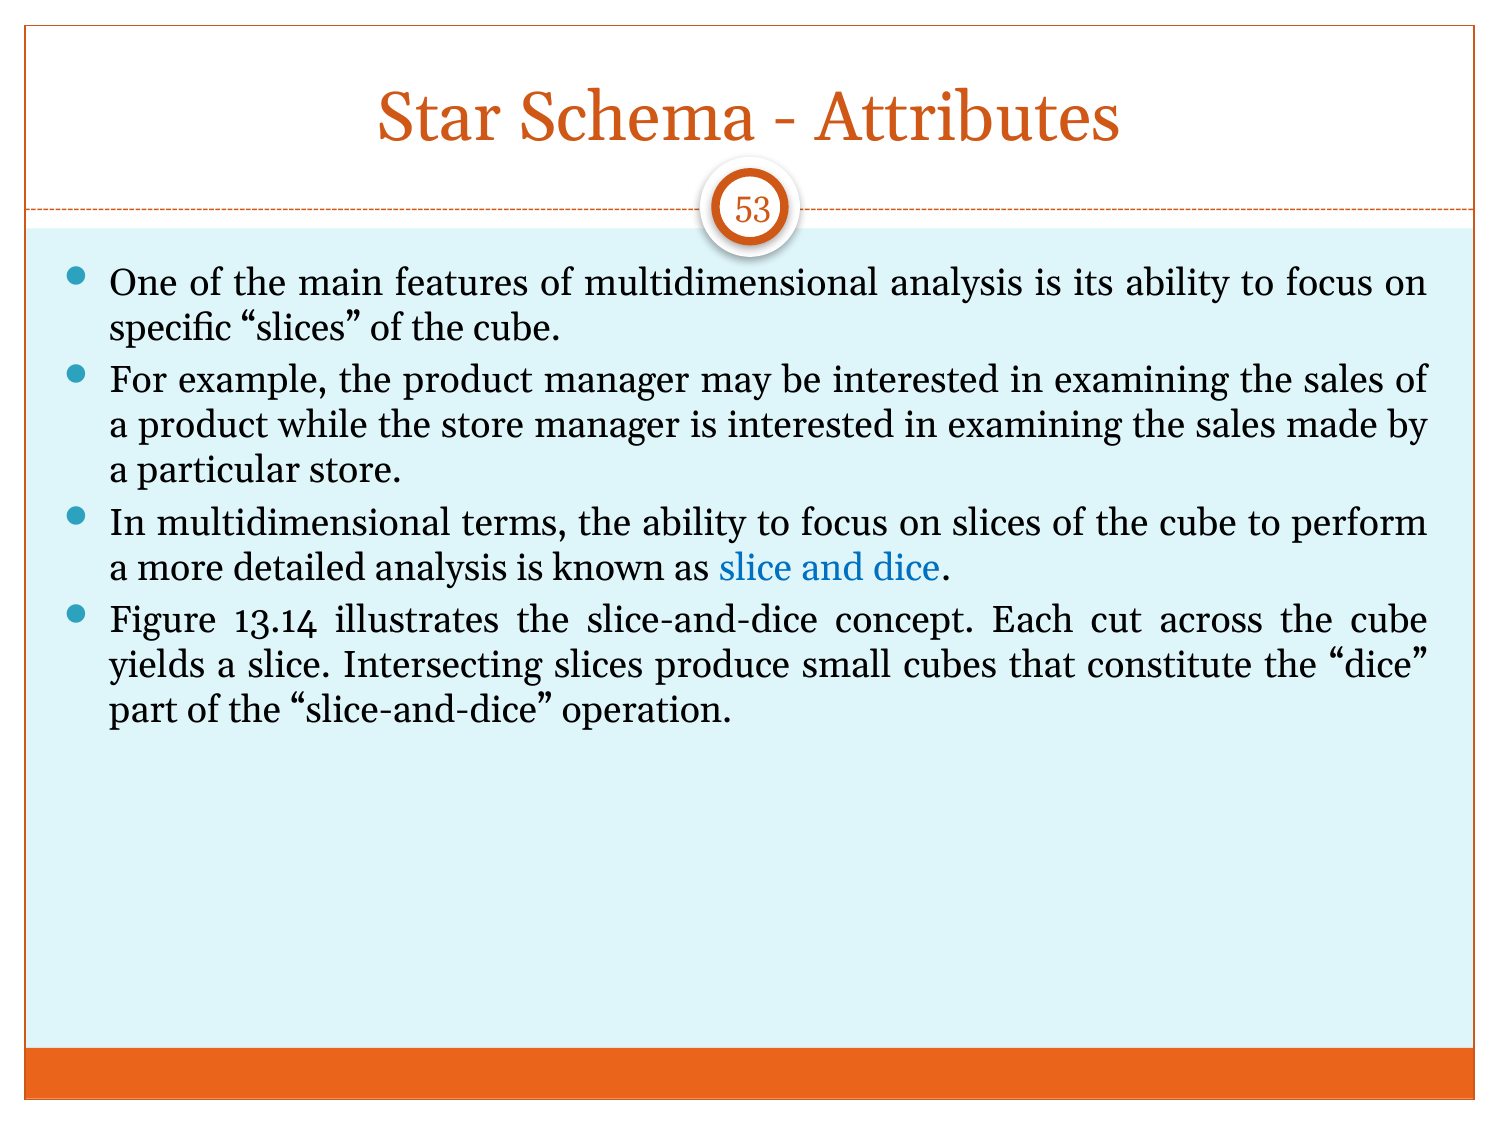

# Star Schema - Attributes
53
One of the main features of multidimensional analysis is its ability to focus on specific “slices” of the cube.
For example, the product manager may be interested in examining the sales of a product while the store manager is interested in examining the sales made by a particular store.
In multidimensional terms, the ability to focus on slices of the cube to perform a more detailed analysis is known as slice and dice.
Figure 13.14 illustrates the slice-and-dice concept. Each cut across the cube yields a slice. Intersecting slices produce small cubes that constitute the “dice” part of the “slice-and-dice” operation.